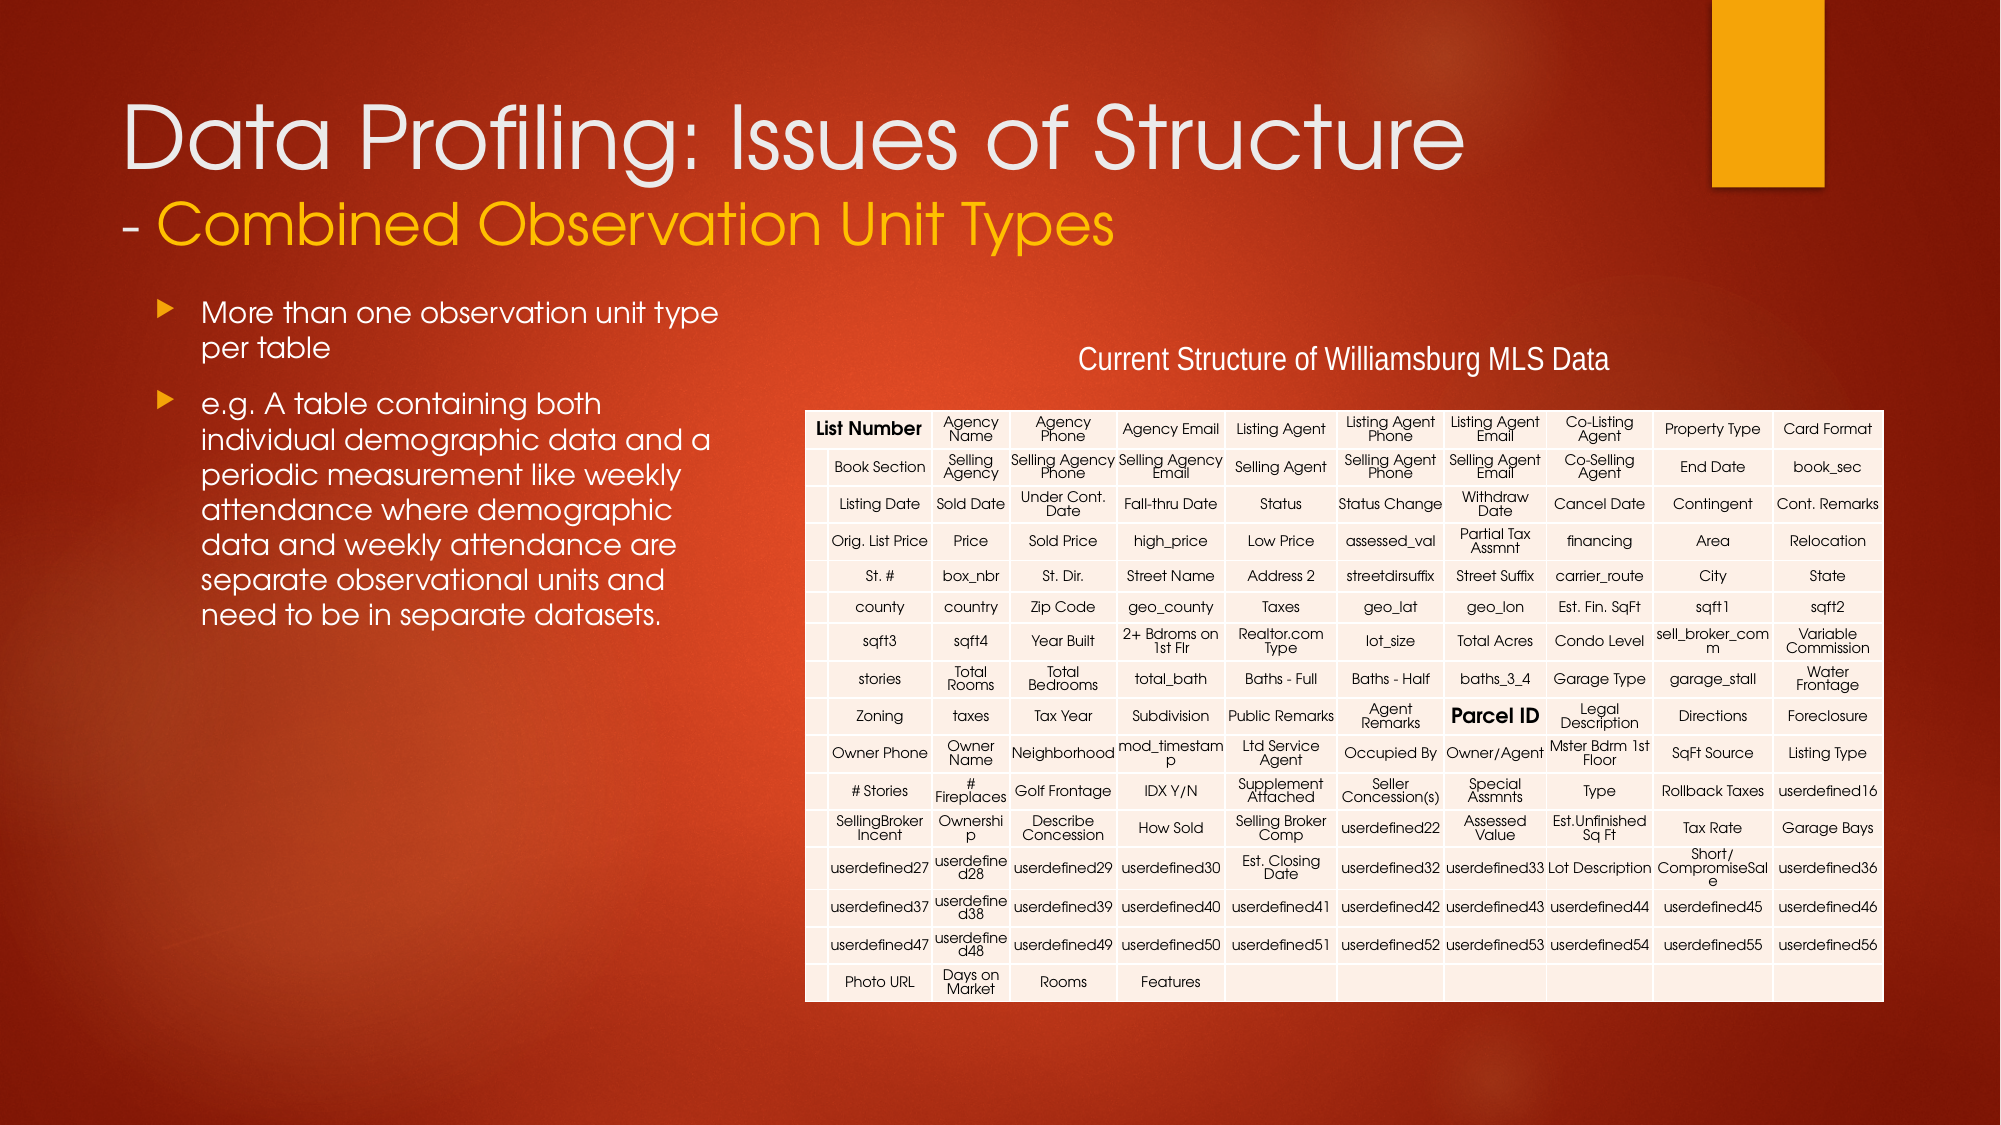

# Data Profiling: Issues of Structure - Combined Observation Unit Types
More than one observation unit type per table
e.g. A table containing both individual demographic data and a periodic measurement like weekly attendance where demographic data and weekly attendance are separate observational units and need to be in separate datasets.

Current Structure of Williamsburg MLS Data
| List Number |  | Agency Name | Agency Phone | Agency Email | Listing Agent | Listing Agent Phone | Listing Agent Email | Co-Listing Agent | Property Type | Card Format |
| --- | --- | --- | --- | --- | --- | --- | --- | --- | --- | --- |
|  | Book Section | Selling Agency | Selling Agency Phone | Selling Agency Email | Selling Agent | Selling Agent Phone | Selling Agent Email | Co-Selling Agent | End Date | book\_sec |
|  | Listing Date | Sold Date | Under Cont. Date | Fall-thru Date | Status | Status Change | Withdraw Date | Cancel Date | Contingent | Cont. Remarks |
|  | Orig. List Price | Price | Sold Price | high\_price | Low Price | assessed\_val | Partial Tax Assmnt | financing | Area | Relocation |
|  | St. # | box\_nbr | St. Dir. | Street Name | Address 2 | streetdirsuffix | Street Suffix | carrier\_route | City | State |
|  | county | country | Zip Code | geo\_county | Taxes | geo\_lat | geo\_lon | Est. Fin. SqFt | sqft1 | sqft2 |
|  | sqft3 | sqft4 | Year Built | 2+ Bdroms on 1st Flr | Realtor.com Type | lot\_size | Total Acres | Condo Level | sell\_broker\_comm | Variable Commission |
|  | stories | Total Rooms | Total Bedrooms | total\_bath | Baths - Full | Baths - Half | baths\_3\_4 | Garage Type | garage\_stall | Water Frontage |
|  | Zoning | taxes | Tax Year | Subdivision | Public Remarks | Agent Remarks | Parcel ID | Legal Description | Directions | Foreclosure |
|  | Owner Phone | Owner Name | Neighborhood | mod\_timestamp | Ltd Service Agent | Occupied By | Owner/Agent | Mster Bdrm 1st Floor | SqFt Source | Listing Type |
|  | # Stories | # Fireplaces | Golf Frontage | IDX Y/N | Supplement Attached | Seller Concession(s) | Special Assmnts | Type | Rollback Taxes | userdefined16 |
|  | SellingBroker Incent | Ownership | Describe Concession | How Sold | Selling Broker Comp | userdefined22 | Assessed Value | Est.Unfinished Sq Ft | Tax Rate | Garage Bays |
|  | userdefined27 | userdefined28 | userdefined29 | userdefined30 | Est. Closing Date | userdefined32 | userdefined33 | Lot Description | Short/CompromiseSale | userdefined36 |
|  | userdefined37 | userdefined38 | userdefined39 | userdefined40 | userdefined41 | userdefined42 | userdefined43 | userdefined44 | userdefined45 | userdefined46 |
|  | userdefined47 | userdefined48 | userdefined49 | userdefined50 | userdefined51 | userdefined52 | userdefined53 | userdefined54 | userdefined55 | userdefined56 |
|  | Photo URL | Days on Market | Rooms | Features |  |  |  |  |  |  |